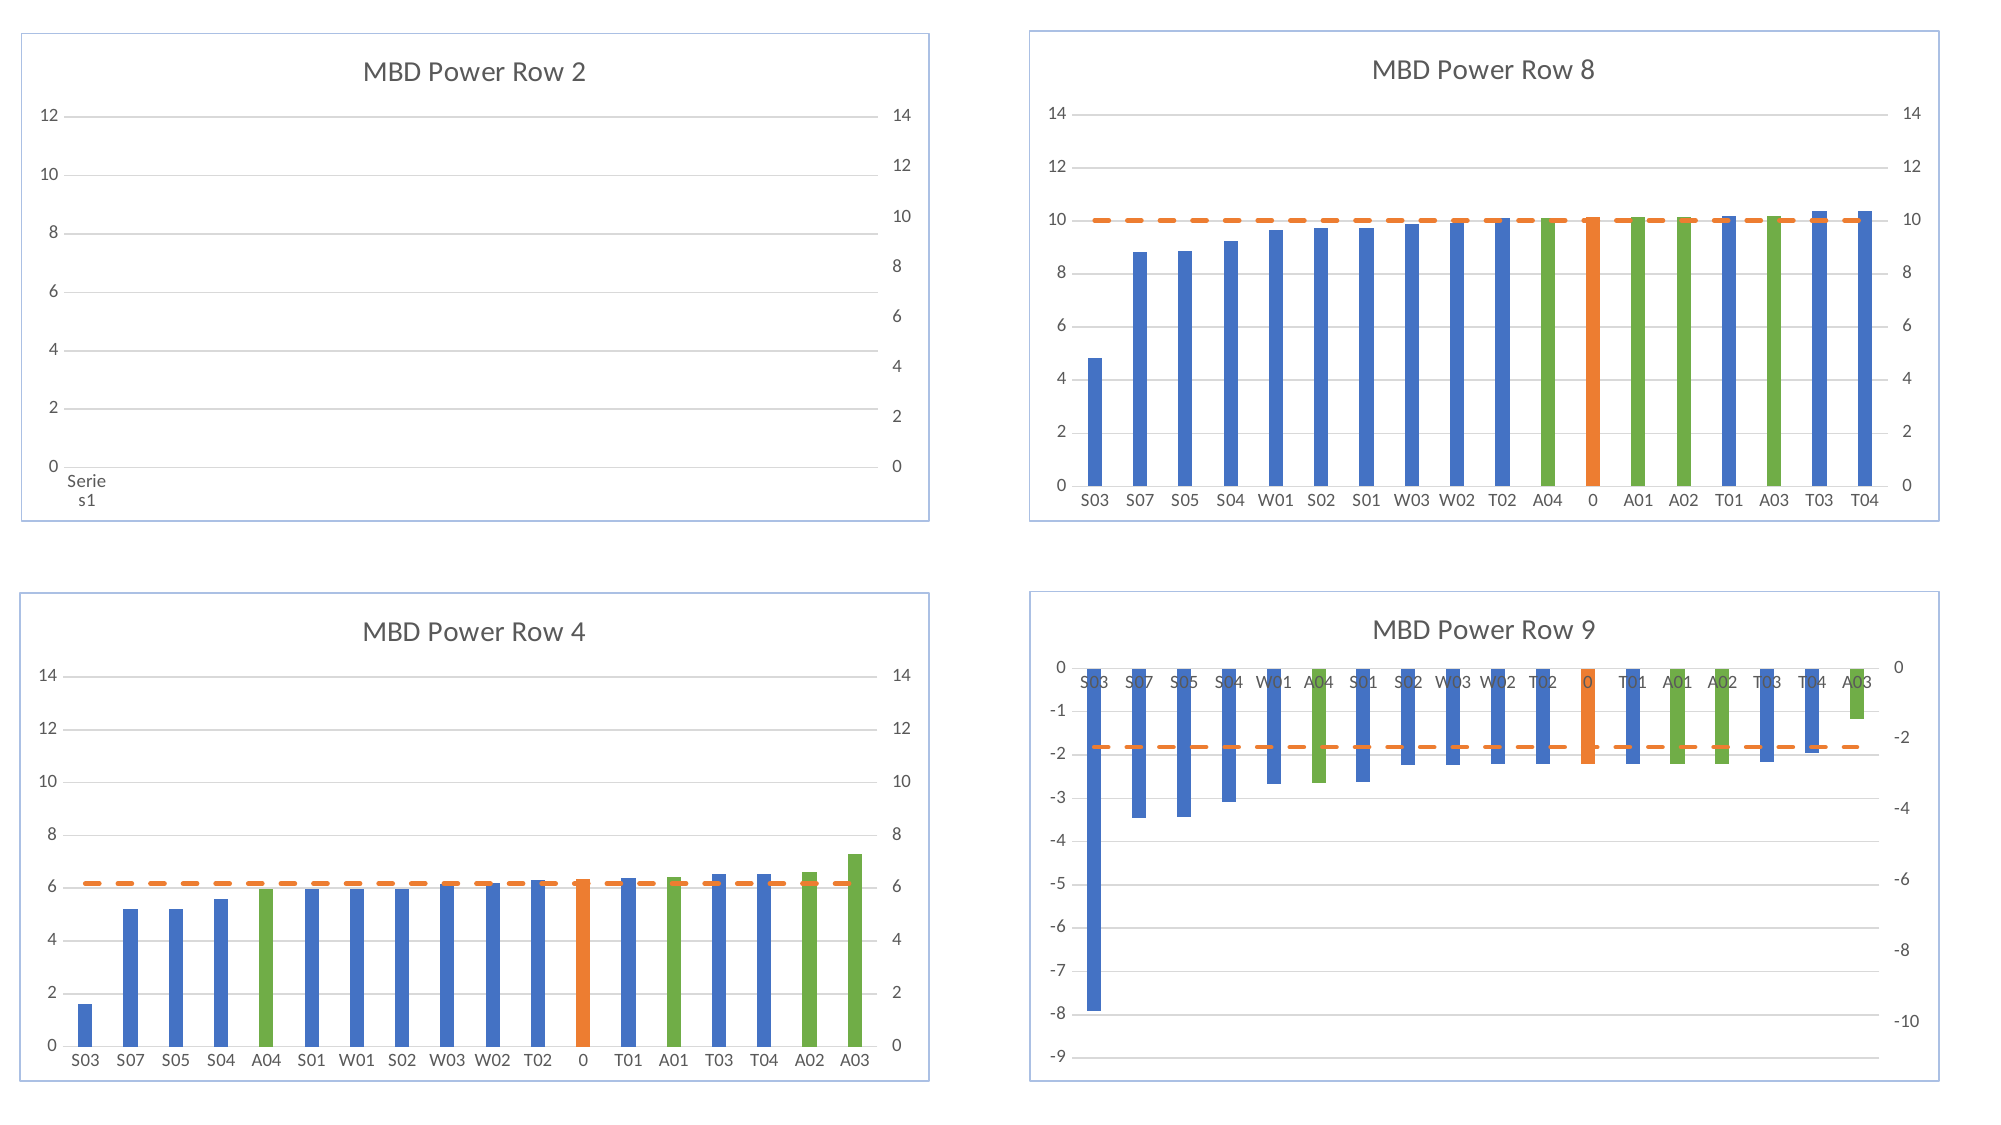

### Chart: MBD Power Row 8

| Category | MBD_power8 | MEDIAN |
|---|---|---|
| S03 | 4.82157401768607 | 10.02690595171492 |
| S07 | 8.83708302491472 | 10.02690595171492 |
| S05 | 8.88658012321209 | 10.02690595171492 |
| S04 | 9.26004614066669 | 10.02690595171492 |
| W01 | 9.68112778845524 | 10.02690595171492 |
| S02 | 9.73102184582395 | 10.02690595171492 |
| S01 | 9.75252476053176 | 10.02690595171492 |
| W03 | 9.90348527948358 | 10.02690595171492 |
| W02 | 9.93107616074484 | 10.02690595171492 |
| T02 | 10.122735742685 | 10.02690595171492 |
| A04 | 10.1343598154366 | 10.02690595171492 |
| 0 | 10.1431252344891 | 10.02690595171492 |
| A01 | 10.1486303970354 | 10.02690595171492 |
| A02 | 10.1622691359706 | 10.02690595171492 |
| T01 | 10.1944934080891 | 10.02690595171492 |
| A03 | 10.1952543440738 | 10.02690595171492 |
| T03 | 10.3718725353467 | 10.02690595171492 |
| T04 | 10.3718725353467 | 10.02690595171492 |

### Chart: MBD Power Row 2

| Category |  |  |
|---|---|---|
|  | None | None |
|  | None | None |
|  | None | None |
|  | None | None |
|  | None | None |
|  | None | None |
|  | None | None |
|  | None | None |
|  | None | None |
|  | None | None |
|  | None | None |
|  | None | None |
|  | None | None |
|  | None | None |
|  | None | None |
|  | None | None |
|  | None | None |
|  | None | None |

### Chart: MBD Power Row 9

| Category | MBD_power9 | MEDIAN |
|---|---|---|
| S03 | -7.92188251176528 | -2.221353831628965 |
| S07 | -3.45720472037718 | -2.221353831628965 |
| S05 | -3.4336033180924 | -2.221353831628965 |
| S04 | -3.08676914653393 | -2.221353831628965 |
| W01 | -2.67205506222857 | -2.221353831628965 |
| A04 | -2.64486891936247 | -2.221353831628965 |
| S01 | -2.62126963582864 | -2.221353831628965 |
| S02 | -2.22794131795053 | -2.221353831628965 |
| W03 | -2.22794131795053 | -2.221353831628965 |
| W02 | -2.2147663453074 | -2.221353831628965 |
| T02 | -2.21455737295669 | -2.221353831628965 |
| 0 | -2.2099025625789 | -2.221353831628965 |
| T01 | -2.20809679781881 | -2.221353831628965 |
| A01 | -2.20619689537622 | -2.221353831628965 |
| A02 | -2.20237676338358 | -2.221353831628965 |
| T03 | -2.15593402229712 | -2.221353831628965 |
| T04 | -1.95594977089791 | -2.221353831628965 |
| A03 | -1.15824754157229 | -2.221353831628965 |

### Chart: MBD Power Row 4

| Category | MBD_power4 | MEDIAN |
|---|---|---|
| S03 | 1.63298588263128 | 6.17492938908739 |
| S07 | 5.19850549009665 | 6.17492938908739 |
| S05 | 5.21510093707263 | 6.17492938908739 |
| S04 | 5.58418598800266 | 6.17492938908739 |
| A04 | 5.95379935762017 | 6.17492938908739 |
| S01 | 5.98167764367874 | 6.17492938908739 |
| W01 | 5.98352096598283 | 6.17492938908739 |
| S02 | 5.98989105115861 | 6.17492938908739 |
| W03 | 6.16006553205818 | 6.17492938908739 |
| W02 | 6.1897932461166 | 6.17492938908739 |
| T02 | 6.30708923205857 | 6.17492938908739 |
| 0 | 6.36648394499181 | 6.17492938908739 |
| T01 | 6.40017788781471 | 6.17492938908739 |
| A01 | 6.41607585192885 | 6.17492938908739 |
| T03 | 6.55238785085852 | 6.17492938908739 |
| T04 | 6.55238785085852 | 6.17492938908739 |
| A02 | 6.59795489591912 | 6.17492938908739 |
| A03 | 7.28688745740814 | 6.17492938908739 |